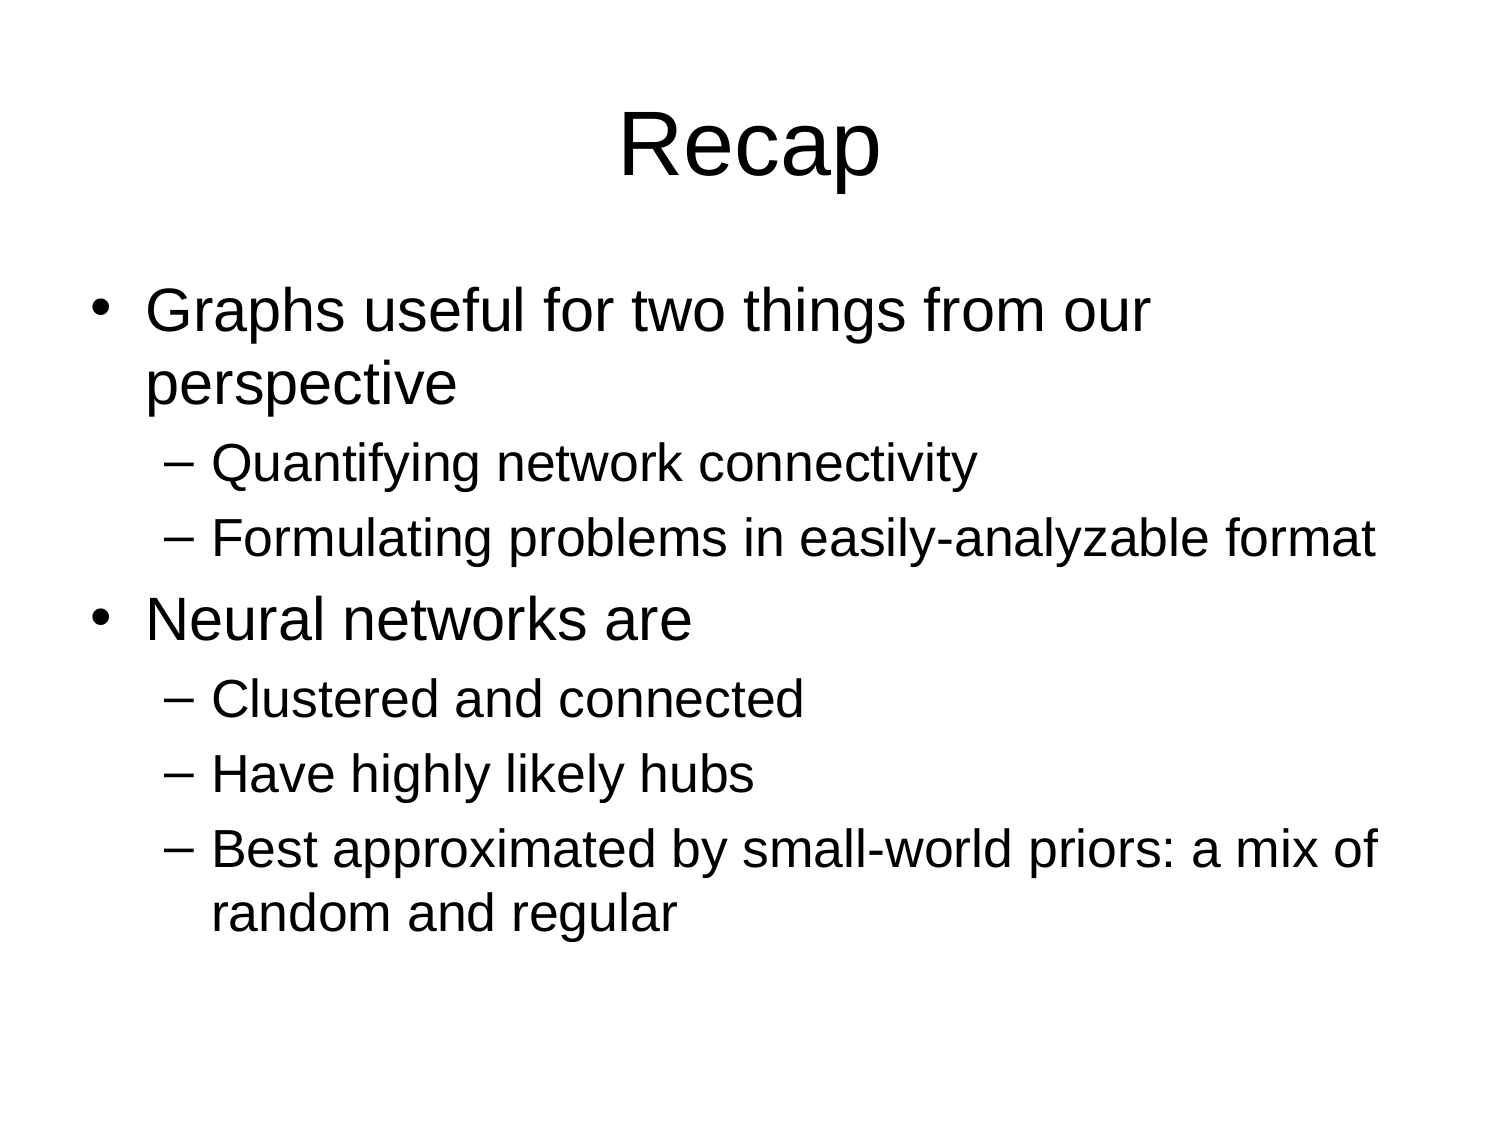

# Recap
Graphs useful for two things from our perspective
Quantifying network connectivity
Formulating problems in easily-analyzable format
Neural networks are
Clustered and connected
Have highly likely hubs
Best approximated by small-world priors: a mix of random and regular